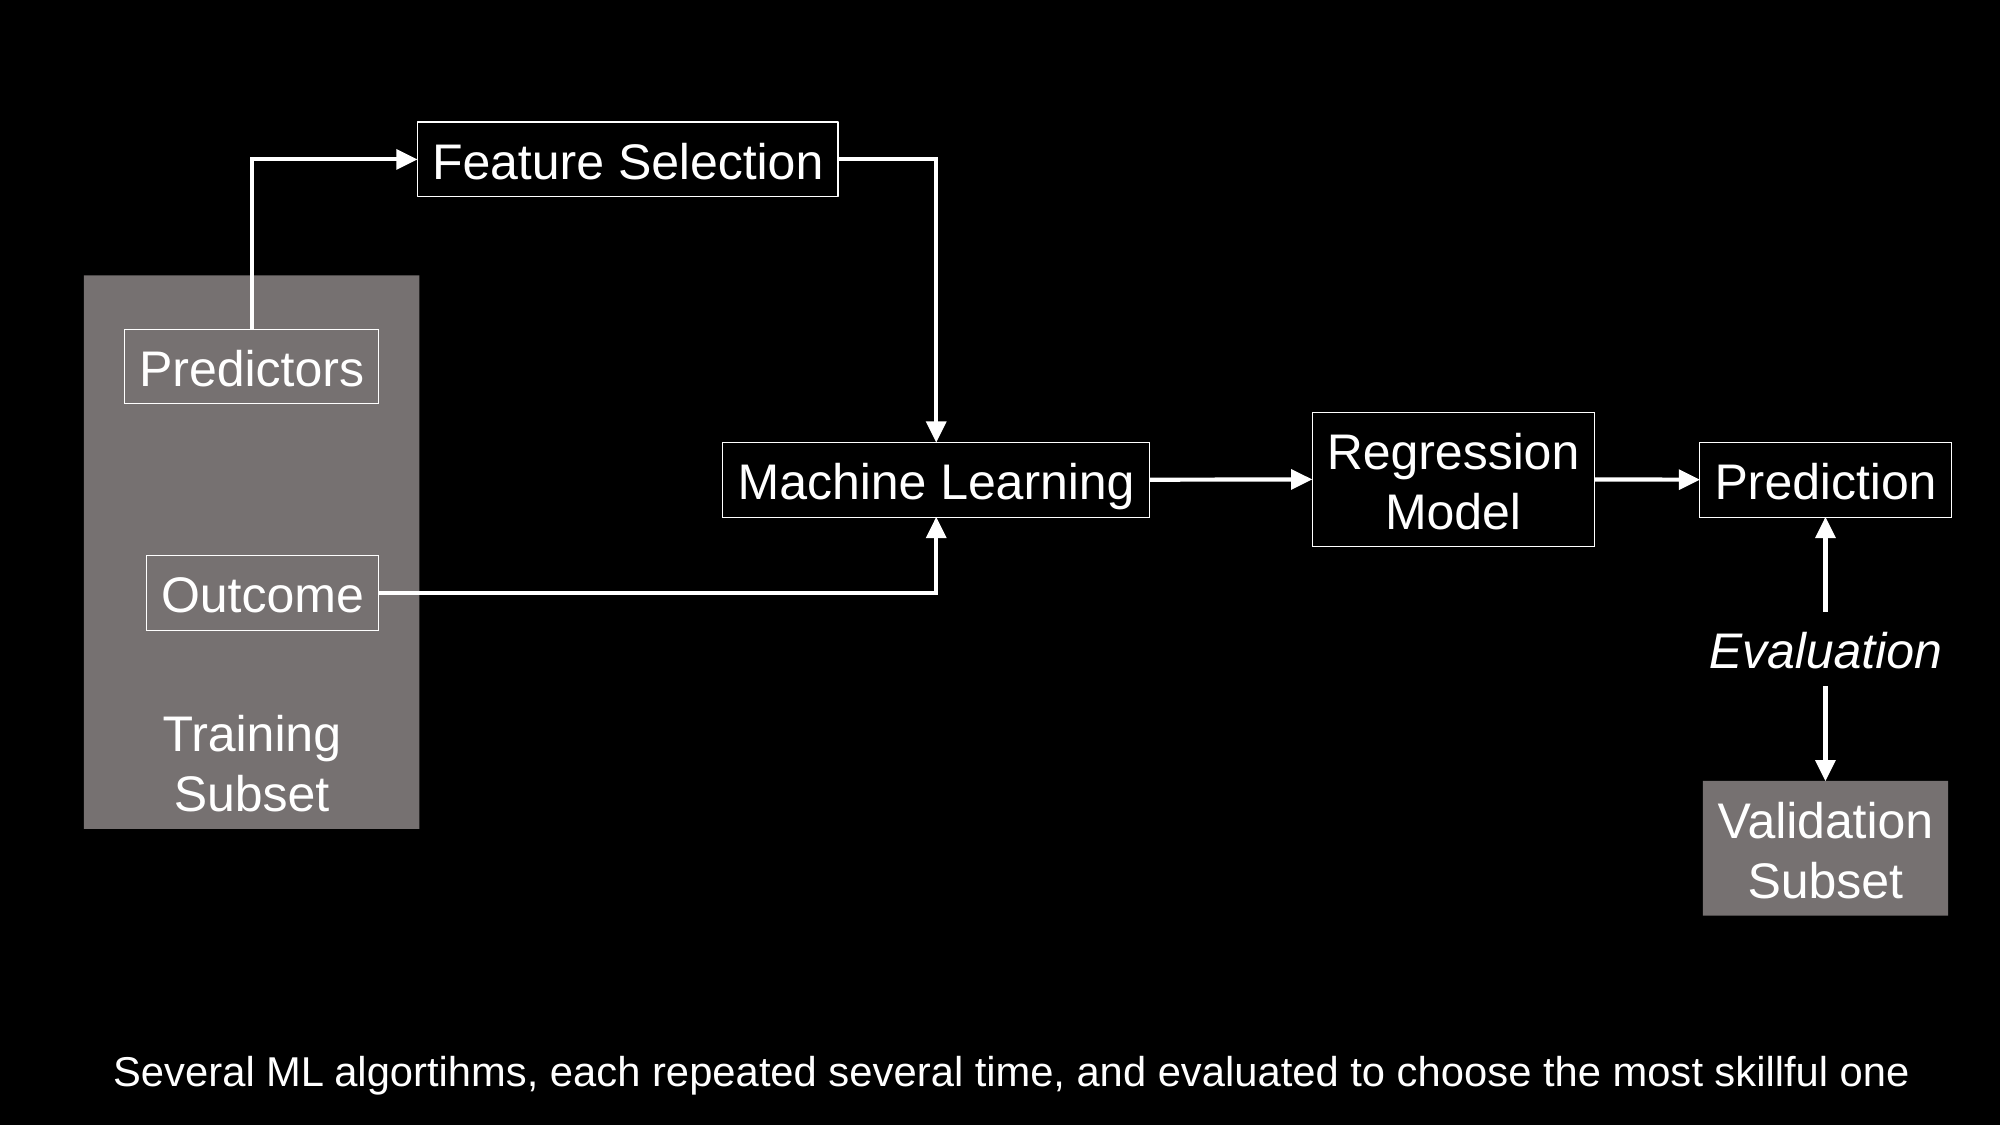

Feature Selection
Training Subset
Predictors
Regression
Model
Prediction
Machine Learning
Outcome
Evaluation
Validation
Subset
Several ML algortihms, each repeated several time, and evaluated to choose the most skillful one